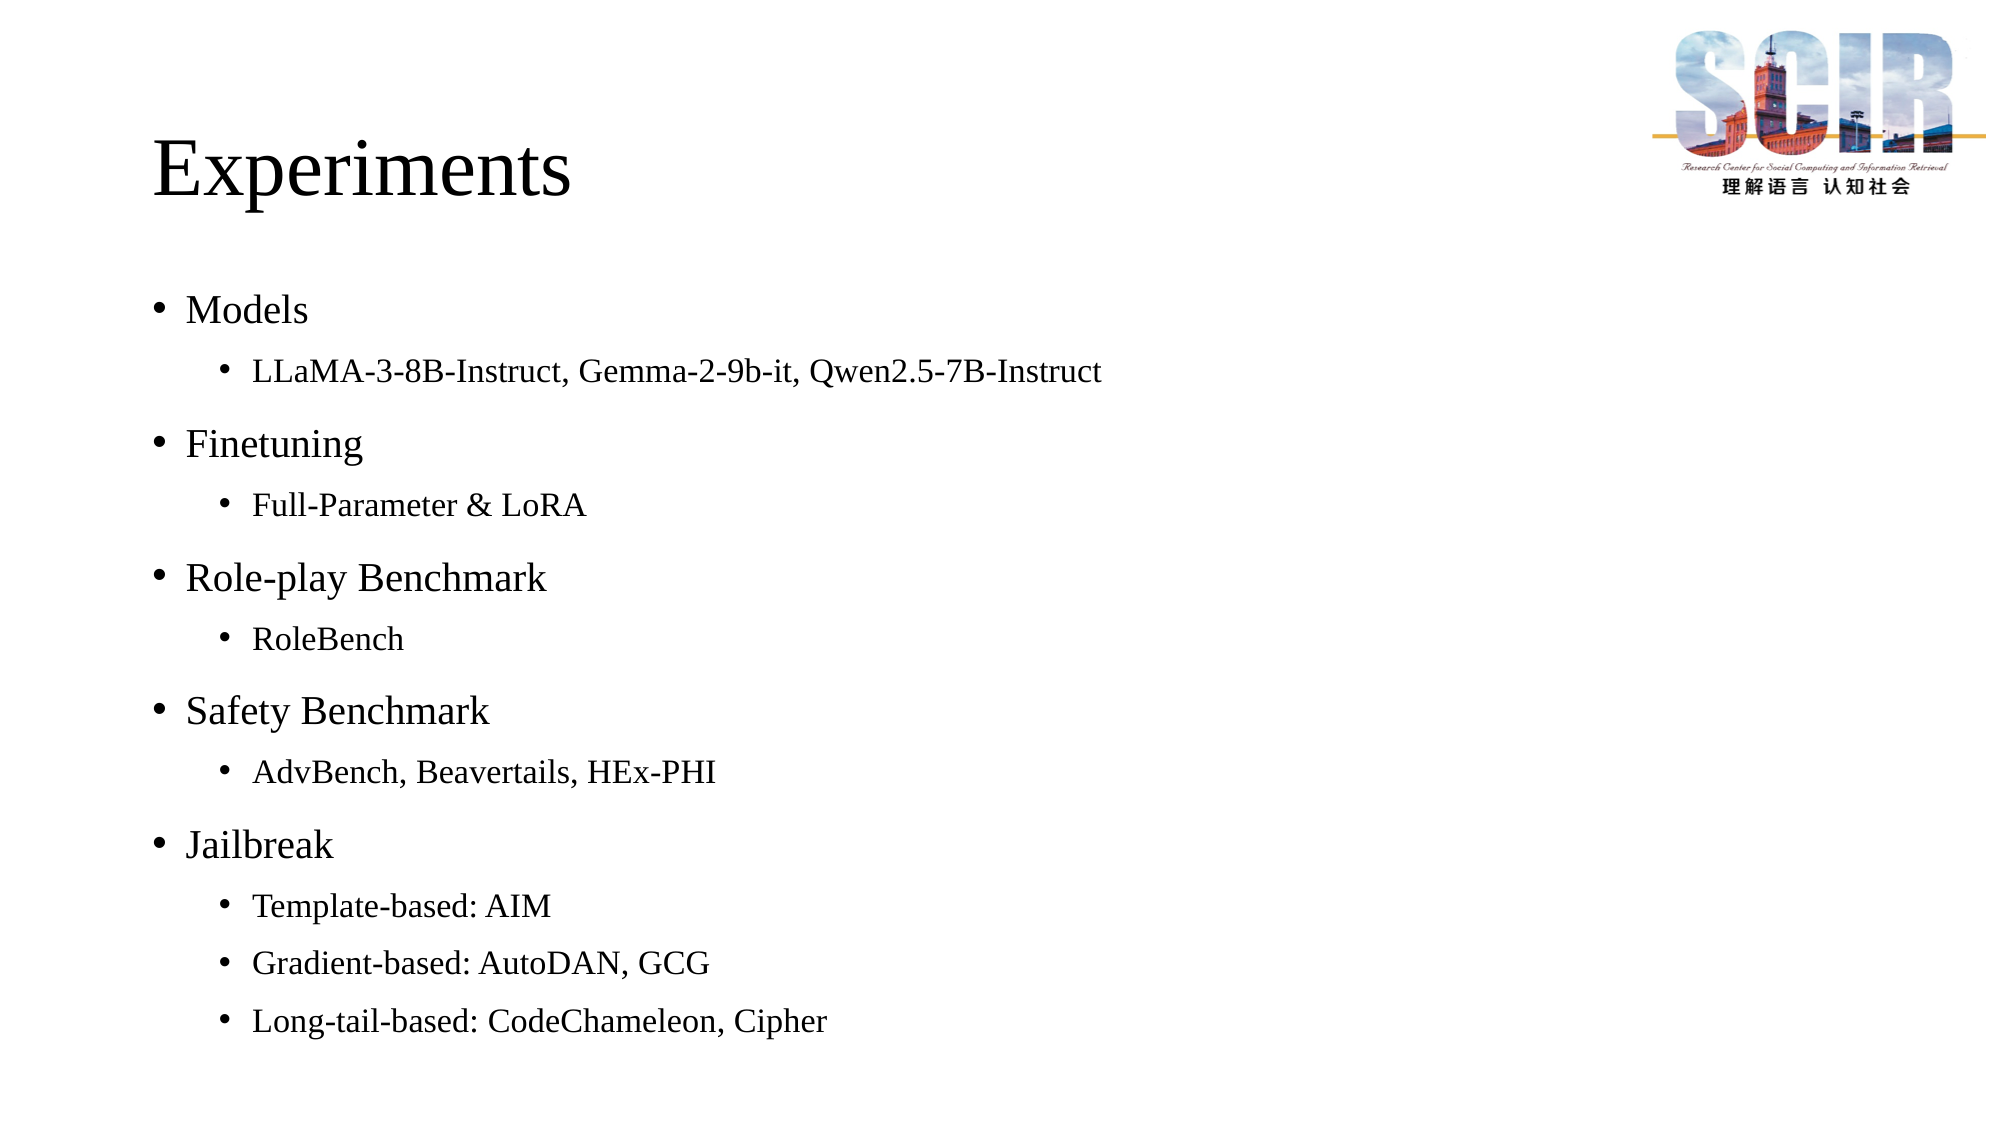

# Experiments
Models
LLaMA-3-8B-Instruct, Gemma-2-9b-it, Qwen2.5-7B-Instruct
Finetuning
Full-Parameter & LoRA
Role-play Benchmark
RoleBench
Safety Benchmark
AdvBench, Beavertails, HEx-PHI
Jailbreak
Template-based: AIM
Gradient-based: AutoDAN, GCG
Long-tail-based: CodeChameleon, Cipher